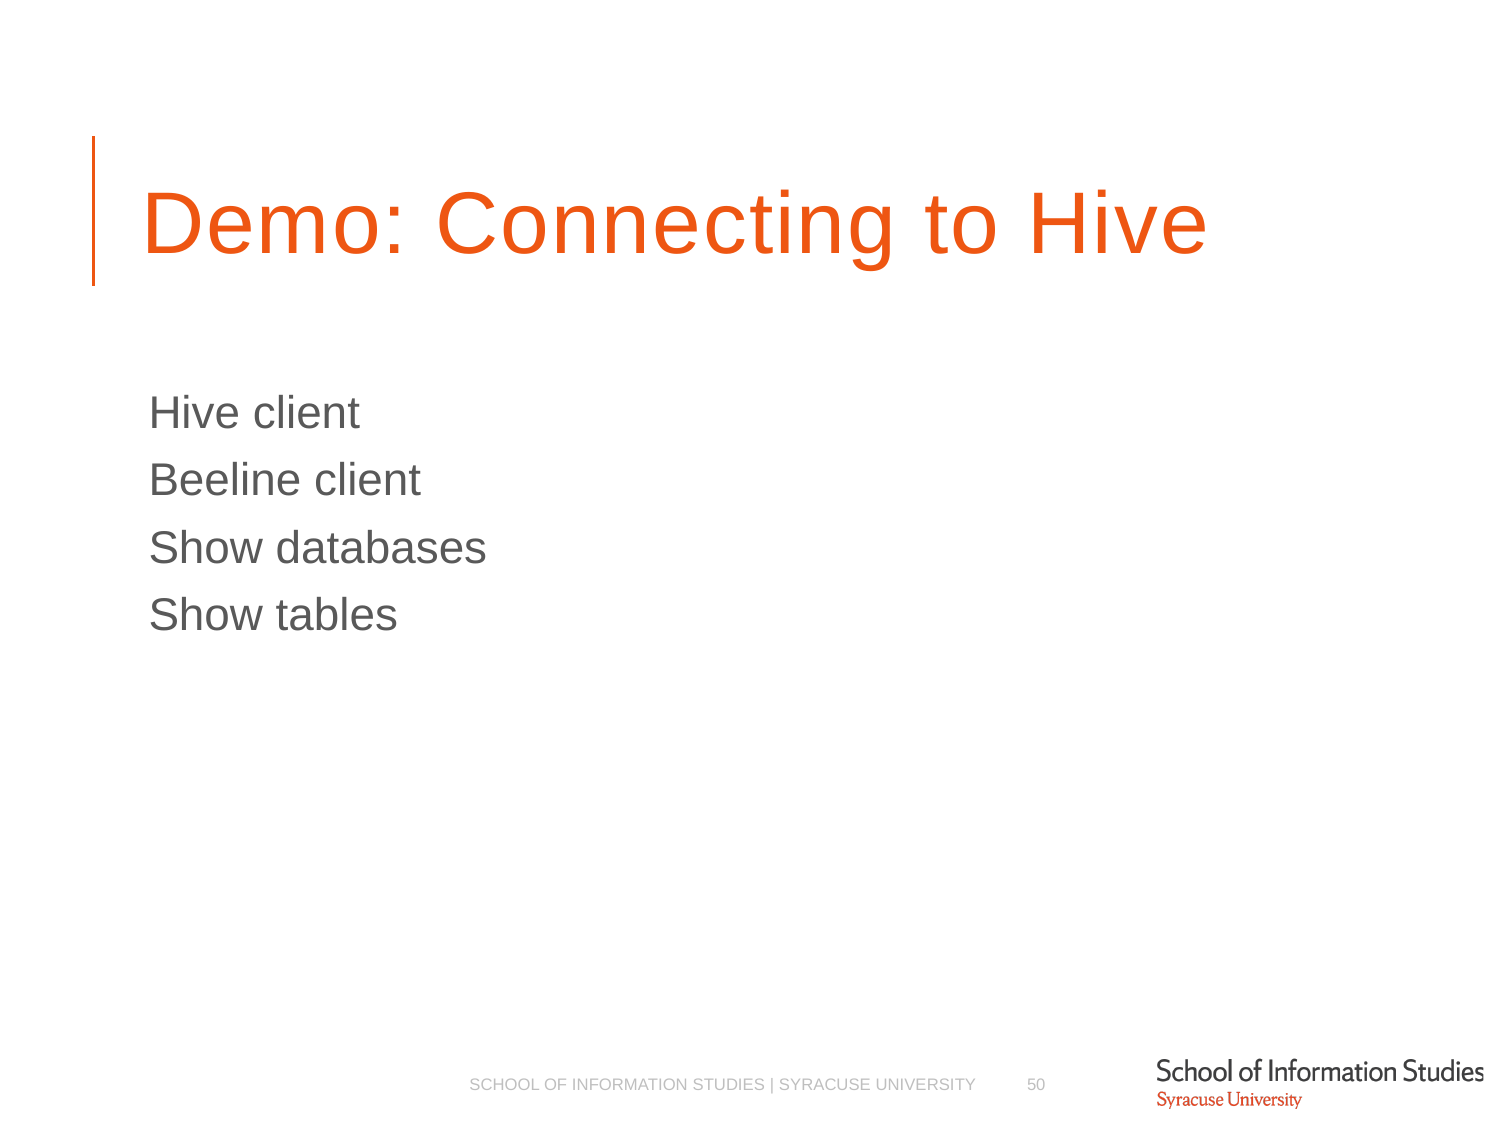

# Demo: Connecting to Hive
Hive client
Beeline client
Show databases
Show tables
School of Information Studies | Syracuse University
50